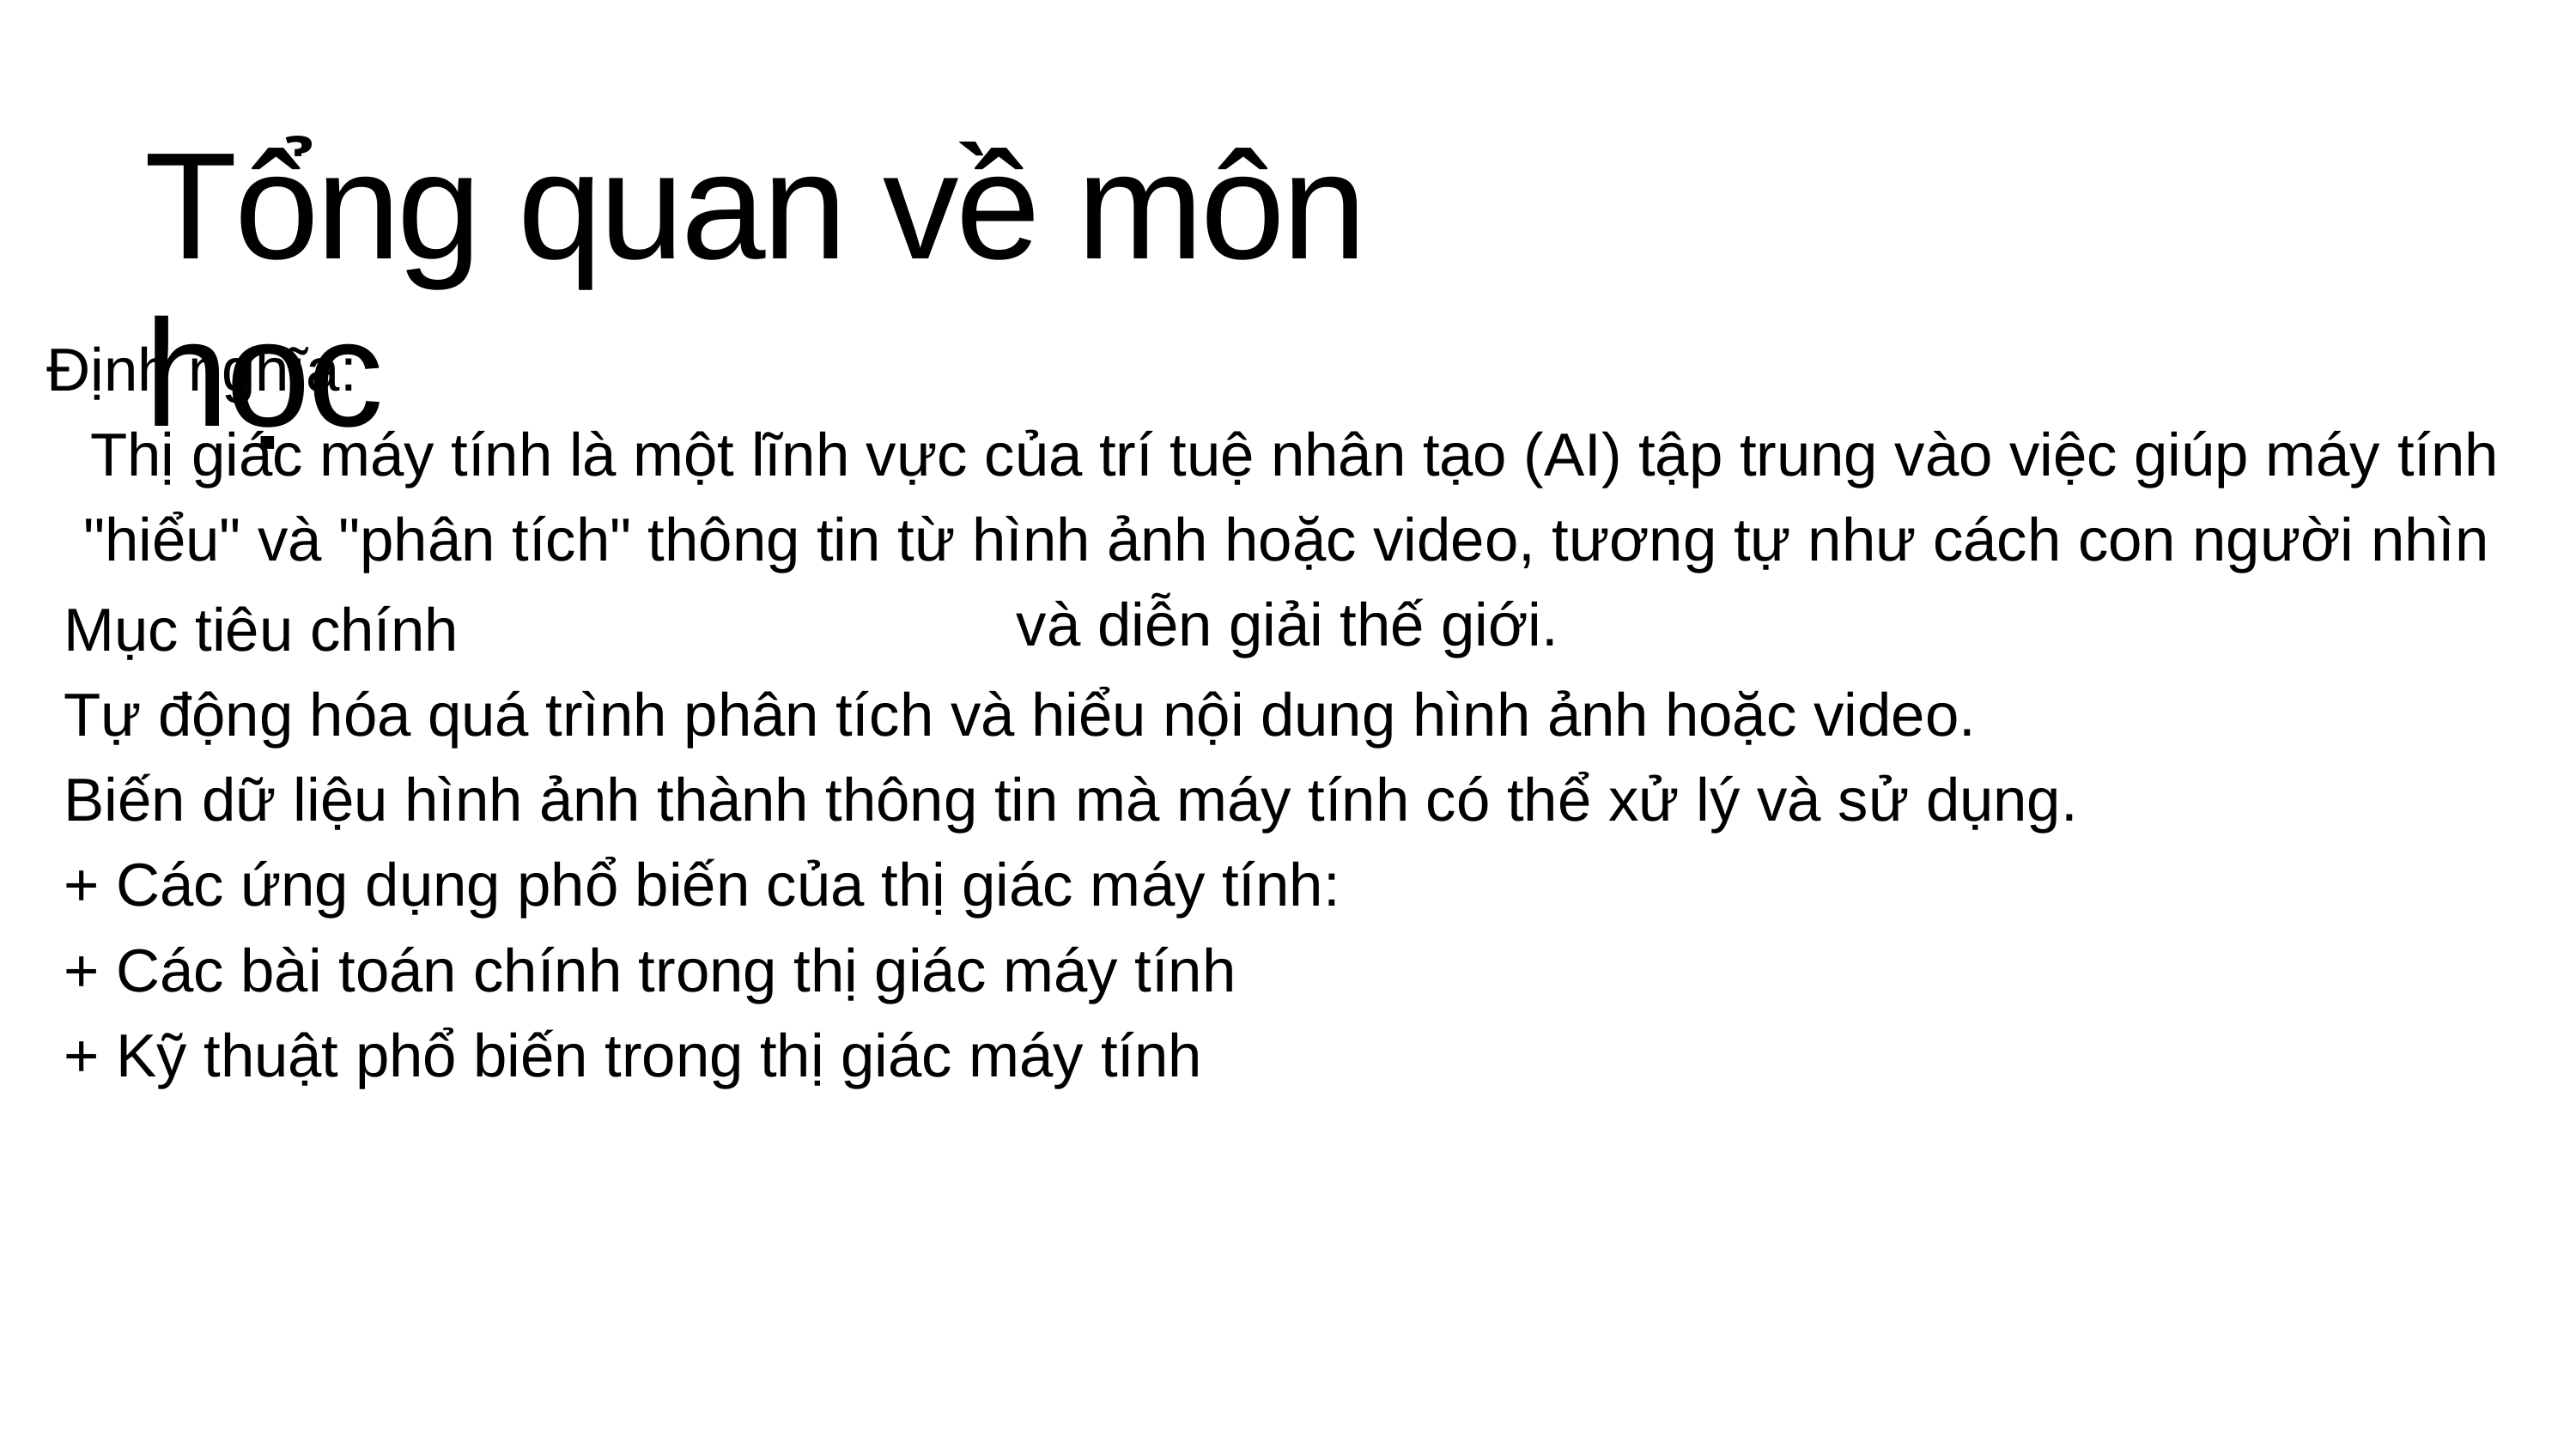

Tổng quan về môn học
Định nghĩa:
 Thị giác máy tính là một lĩnh vực của trí tuệ nhân tạo (AI) tập trung vào việc giúp máy tính "hiểu" và "phân tích" thông tin từ hình ảnh hoặc video, tương tự như cách con người nhìn và diễn giải thế giới.

 Mục tiêu chính
 Tự động hóa quá trình phân tích và hiểu nội dung hình ảnh hoặc video.
 Biến dữ liệu hình ảnh thành thông tin mà máy tính có thể xử lý và sử dụng.
 + Các ứng dụng phổ biến của thị giác máy tính:
 + Các bài toán chính trong thị giác máy tính
 + Kỹ thuật phổ biến trong thị giác máy tính